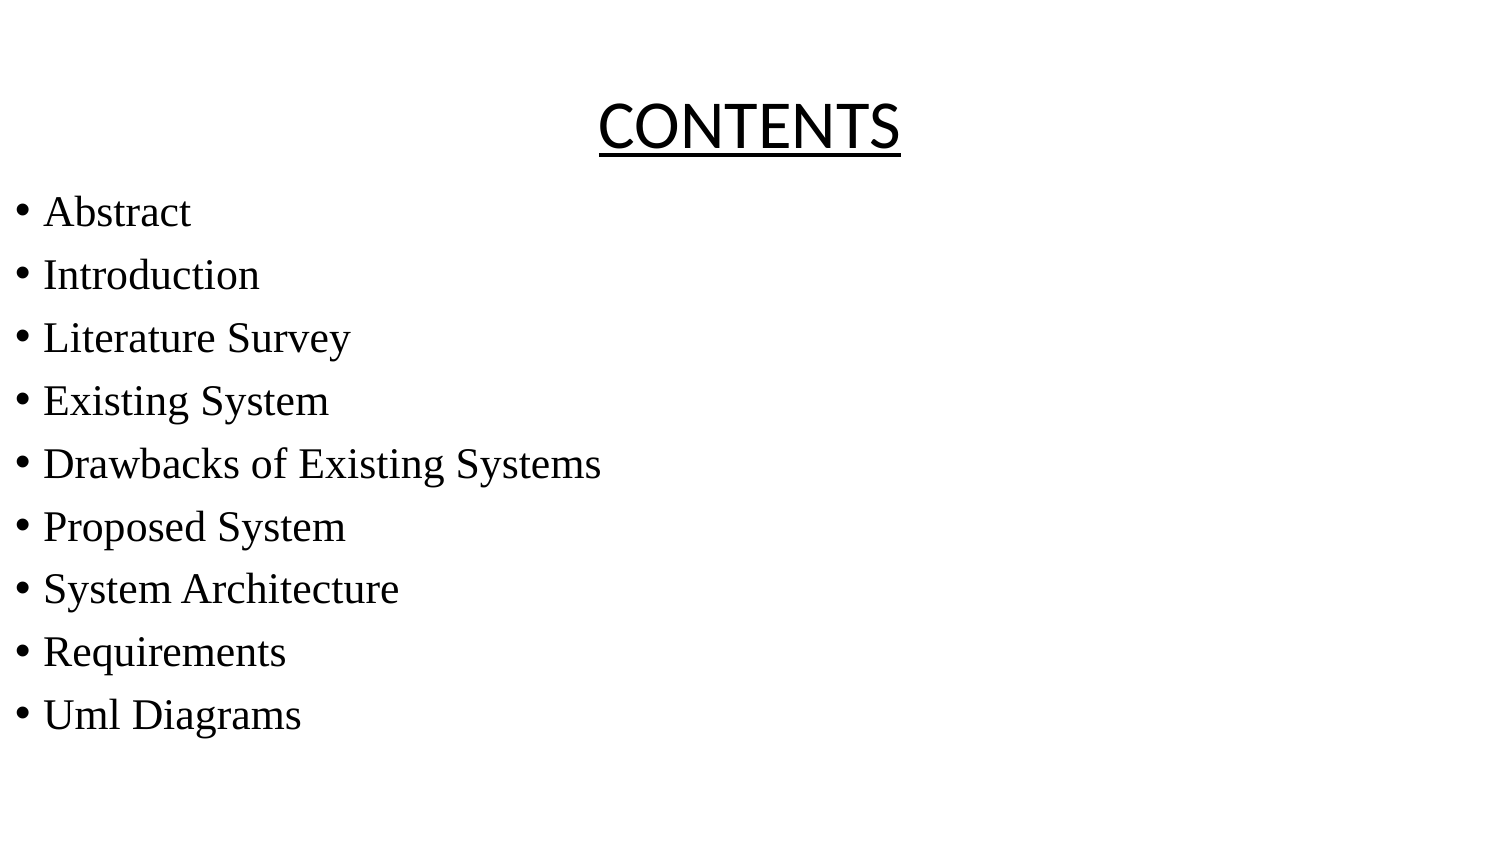

# CONTENTS
Abstract
Introduction
Literature Survey
Existing System
Drawbacks of Existing Systems
Proposed System
System Architecture
Requirements
Uml Diagrams